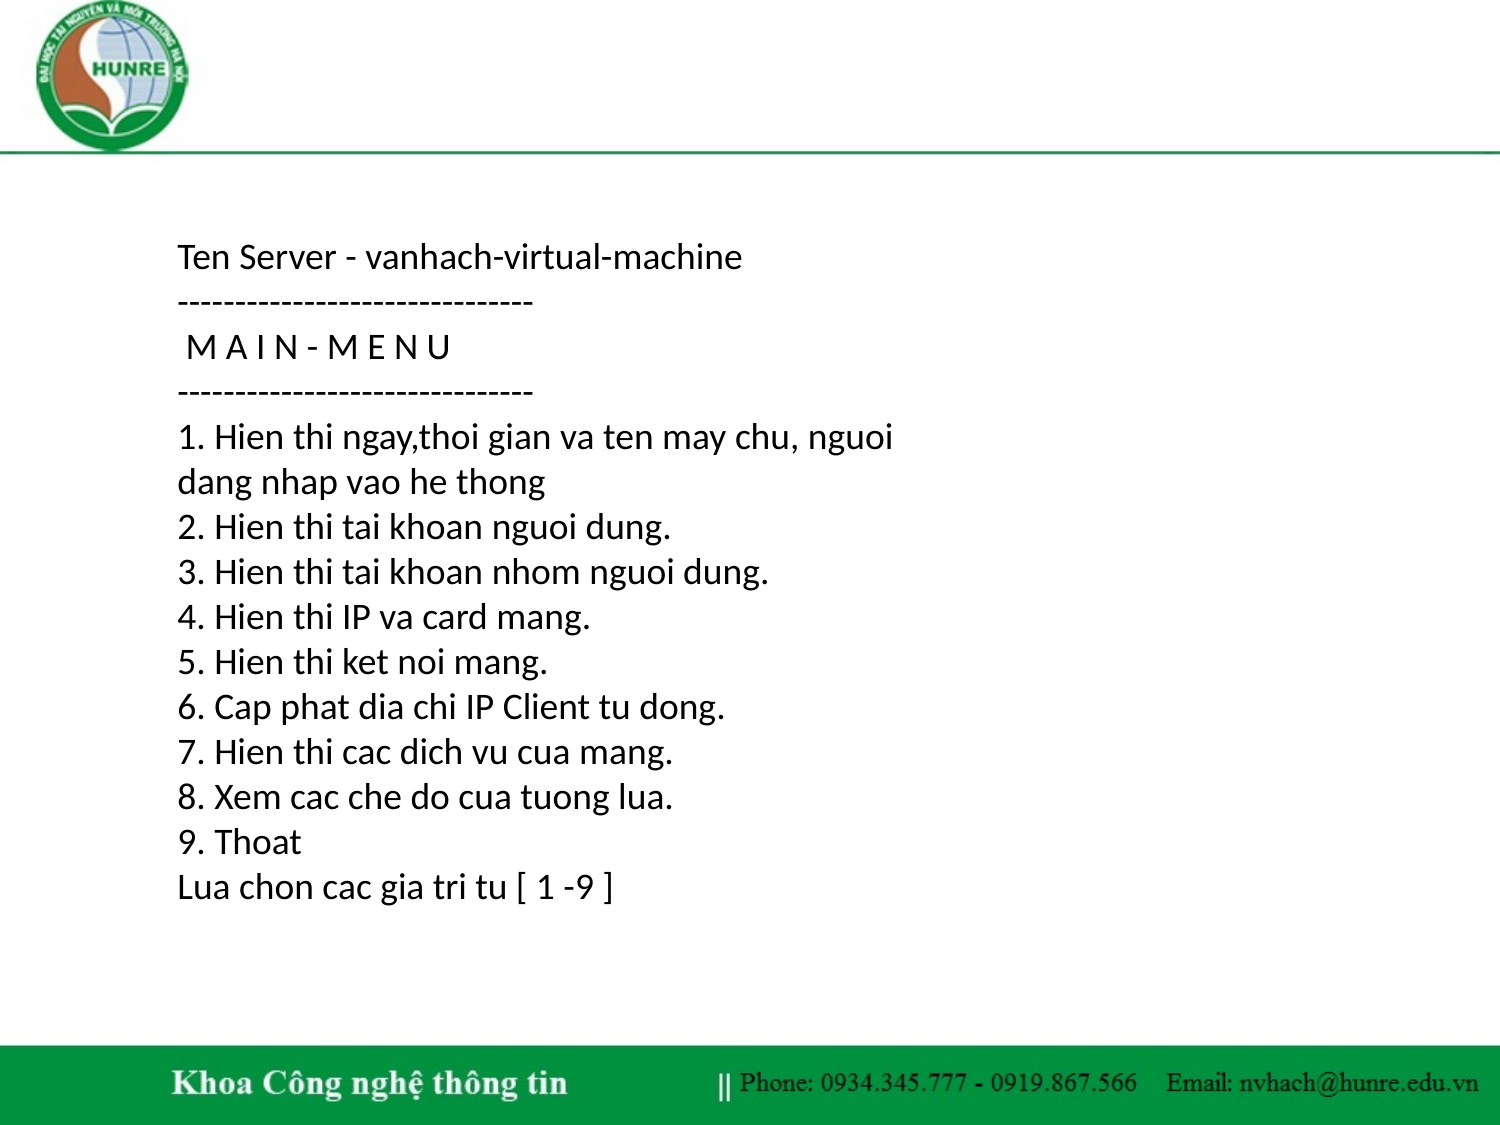

#
Ten Server - vanhach-virtual-machine
-------------------------------
 M A I N - M E N U
-------------------------------
1. Hien thi ngay,thoi gian va ten may chu, nguoi dang nhap vao he thong
2. Hien thi tai khoan nguoi dung.
3. Hien thi tai khoan nhom nguoi dung.
4. Hien thi IP va card mang.
5. Hien thi ket noi mang.
6. Cap phat dia chi IP Client tu dong.
7. Hien thi cac dich vu cua mang.
8. Xem cac che do cua tuong lua.
9. Thoat
Lua chon cac gia tri tu [ 1 -9 ]